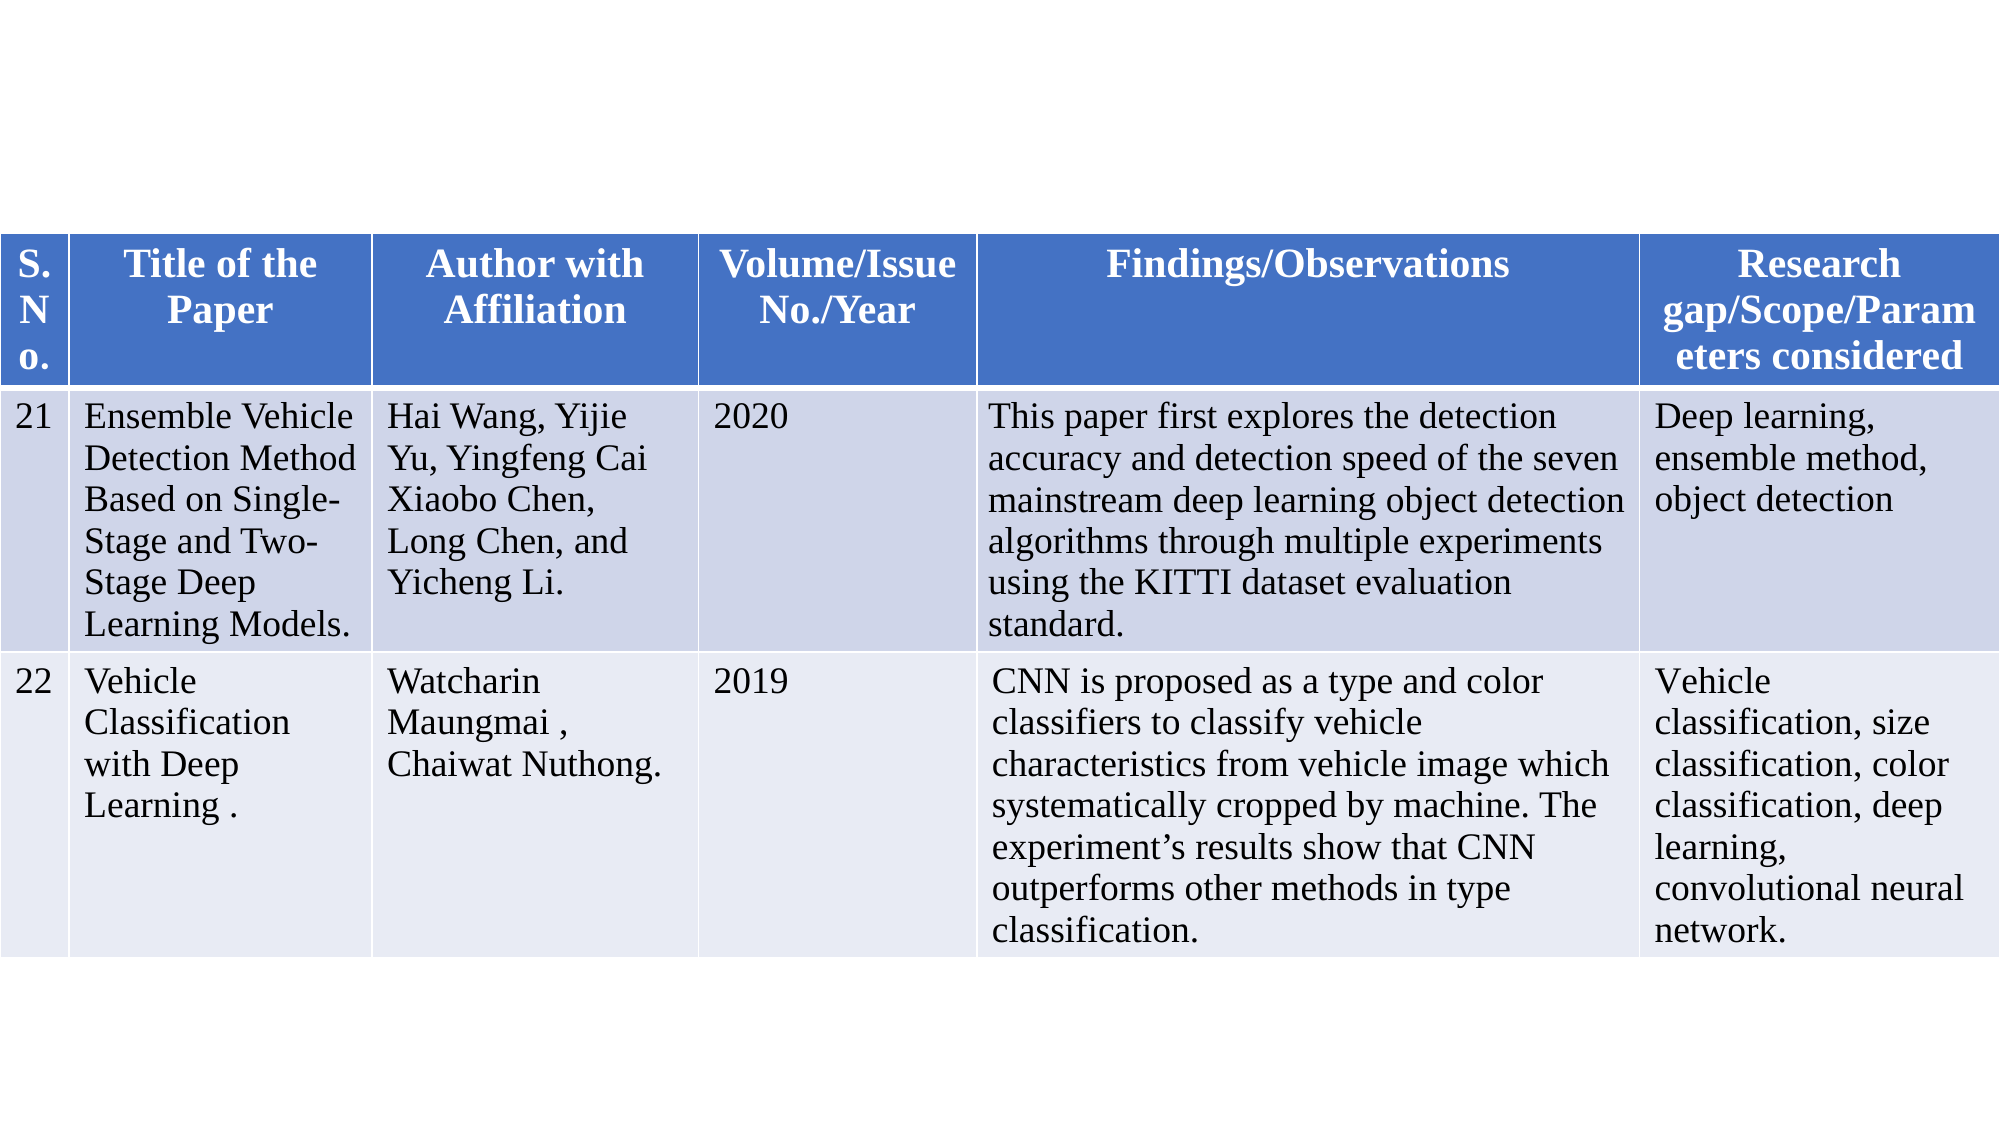

| S.No. | Title of the Paper | Author with Affiliation | Volume/Issue No./Year | Findings/Observations | Research gap/Scope/Parameters considered |
| --- | --- | --- | --- | --- | --- |
| 21 | Ensemble Vehicle Detection Method Based on Single-Stage and Two-Stage Deep Learning Models. | Hai Wang, Yijie Yu, Yingfeng Cai Xiaobo Chen, Long Chen, and Yicheng Li. | 2020 | This paper first explores the detection accuracy and detection speed of the seven mainstream deep learning object detection algorithms through multiple experiments using the KITTI dataset evaluation standard. | Deep learning, ensemble method, object detection |
| 22 | Vehicle Classification with Deep Learning . | Watcharin Maungmai , Chaiwat Nuthong. | 2019 | CNN is proposed as a type and color classifiers to classify vehicle characteristics from vehicle image which systematically cropped by machine. The experiment’s results show that CNN outperforms other methods in type classification. | Vehicle classification, size classification, color classification, deep learning, convolutional neural network. |